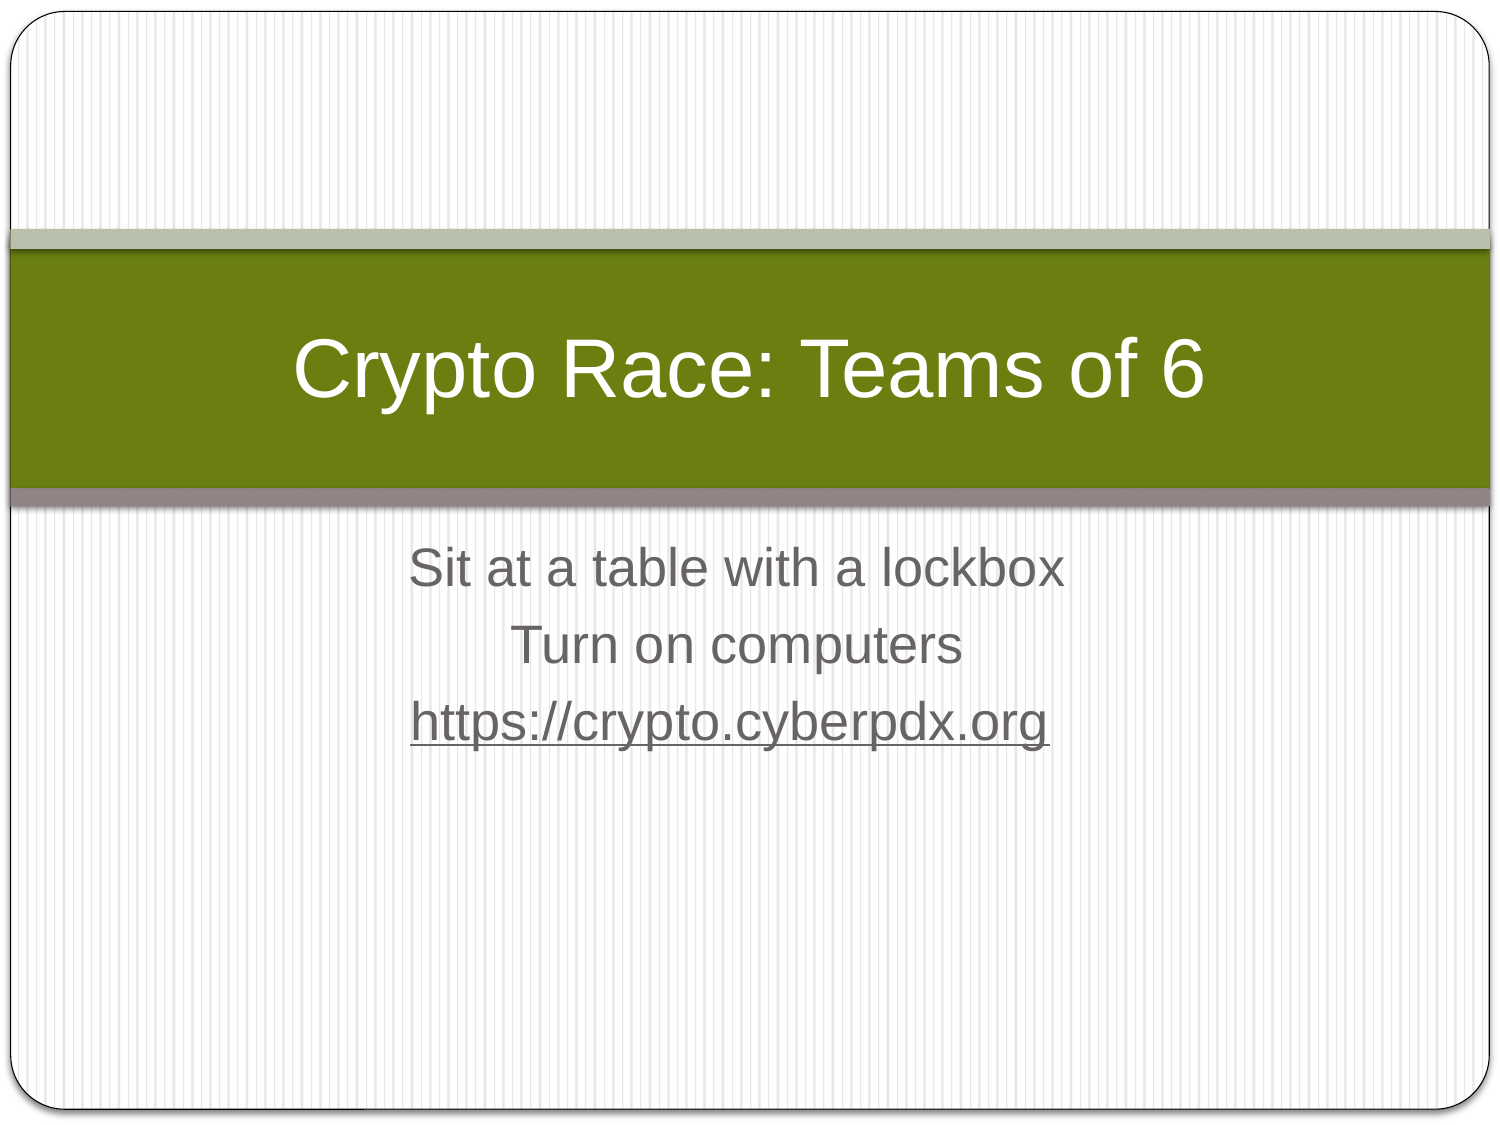

# Crypto Race: Teams of 6
Sit at a table with a lockbox
Turn on computers
https://crypto.cyberpdx.org